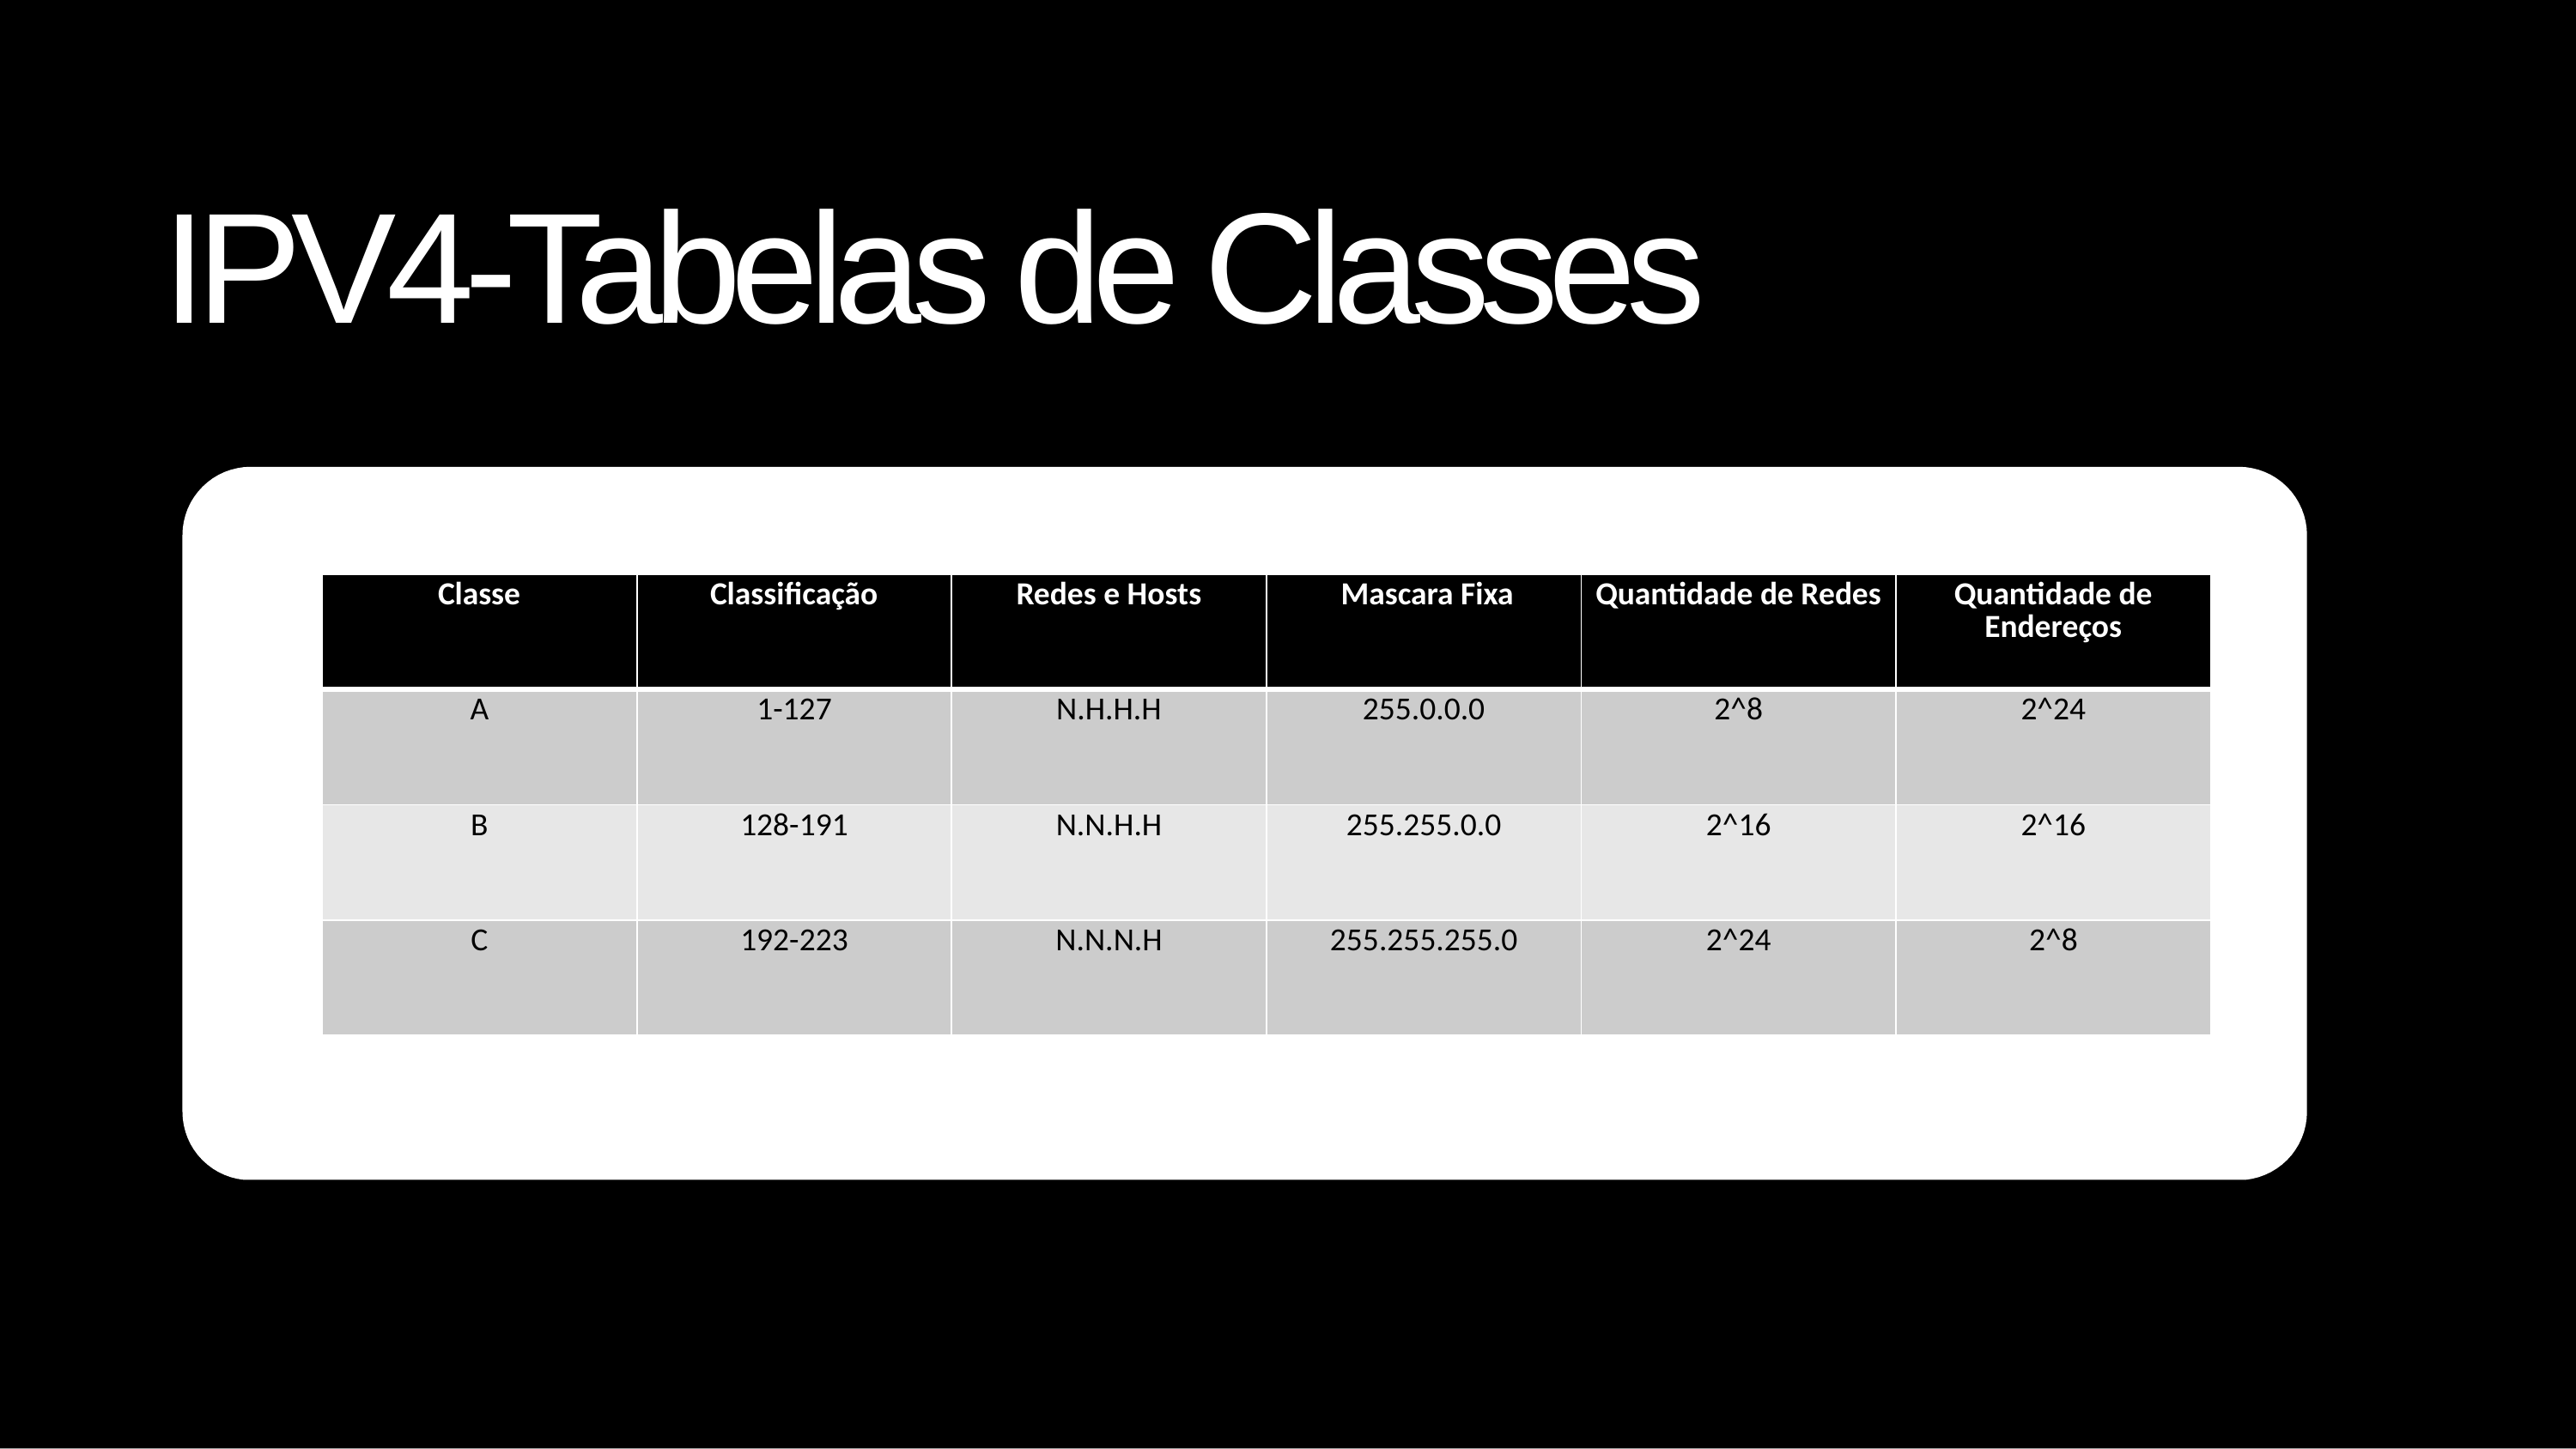

# IPV4-Tabelas de Classes

| Classe | Classificação | Redes e Hosts | Mascara Fixa | Quantidade de Redes | Quantidade de Endereços |
| --- | --- | --- | --- | --- | --- |
| A | 1-127 | N.H.H.H | 255.0.0.0 | 2^8 | 2^24 |
| B | 128-191 | N.N.H.H | 255.255.0.0 | 2^16 | 2^16 |
| C | 192-223 | N.N.N.H | 255.255.255.0 | 2^24 | 2^8 |